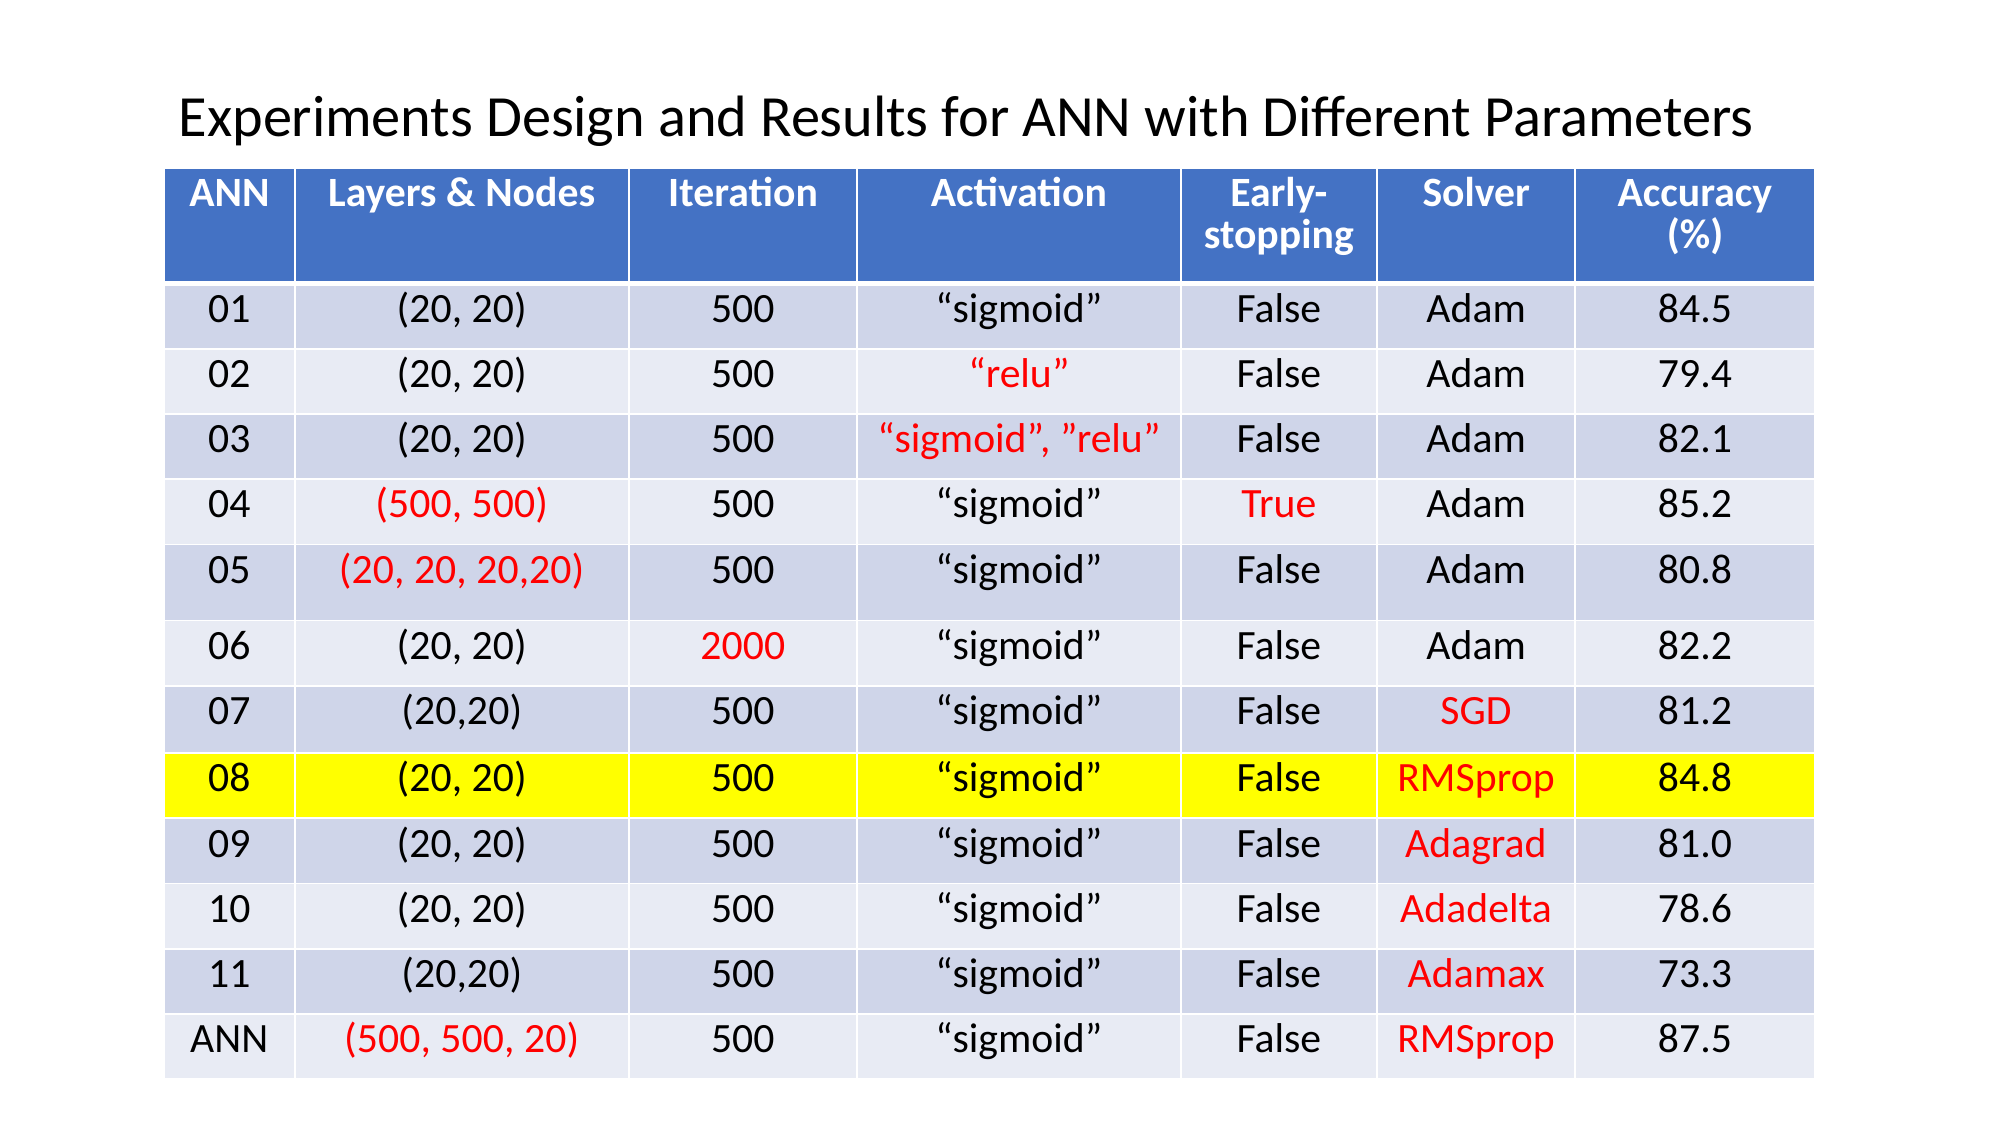

# Experiments Design and Results for ANN with Different Parameters
| ANN | Layers & Nodes | Iteration | Activation | Early-stopping | Solver | Accuracy (%) |
| --- | --- | --- | --- | --- | --- | --- |
| 01 | (20, 20) | 500 | “sigmoid” | False | Adam | 84.5 |
| 02 | (20, 20) | 500 | “relu” | False | Adam | 79.4 |
| 03 | (20, 20) | 500 | “sigmoid”, ”relu” | False | Adam | 82.1 |
| 04 | (500, 500) | 500 | “sigmoid” | True | Adam | 85.2 |
| 05 | (20, 20, 20,20) | 500 | “sigmoid” | False | Adam | 80.8 |
| 06 | (20, 20) | 2000 | “sigmoid” | False | Adam | 82.2 |
| 07 | (20,20) | 500 | “sigmoid” | False | SGD | 81.2 |
| 08 | (20, 20) | 500 | “sigmoid” | False | RMSprop | 84.8 |
| 09 | (20, 20) | 500 | “sigmoid” | False | Adagrad | 81.0 |
| 10 | (20, 20) | 500 | “sigmoid” | False | Adadelta | 78.6 |
| 11 | (20,20) | 500 | “sigmoid” | False | Adamax | 73.3 |
| ANN | (500, 500, 20) | 500 | “sigmoid” | False | RMSprop | 87.5 |